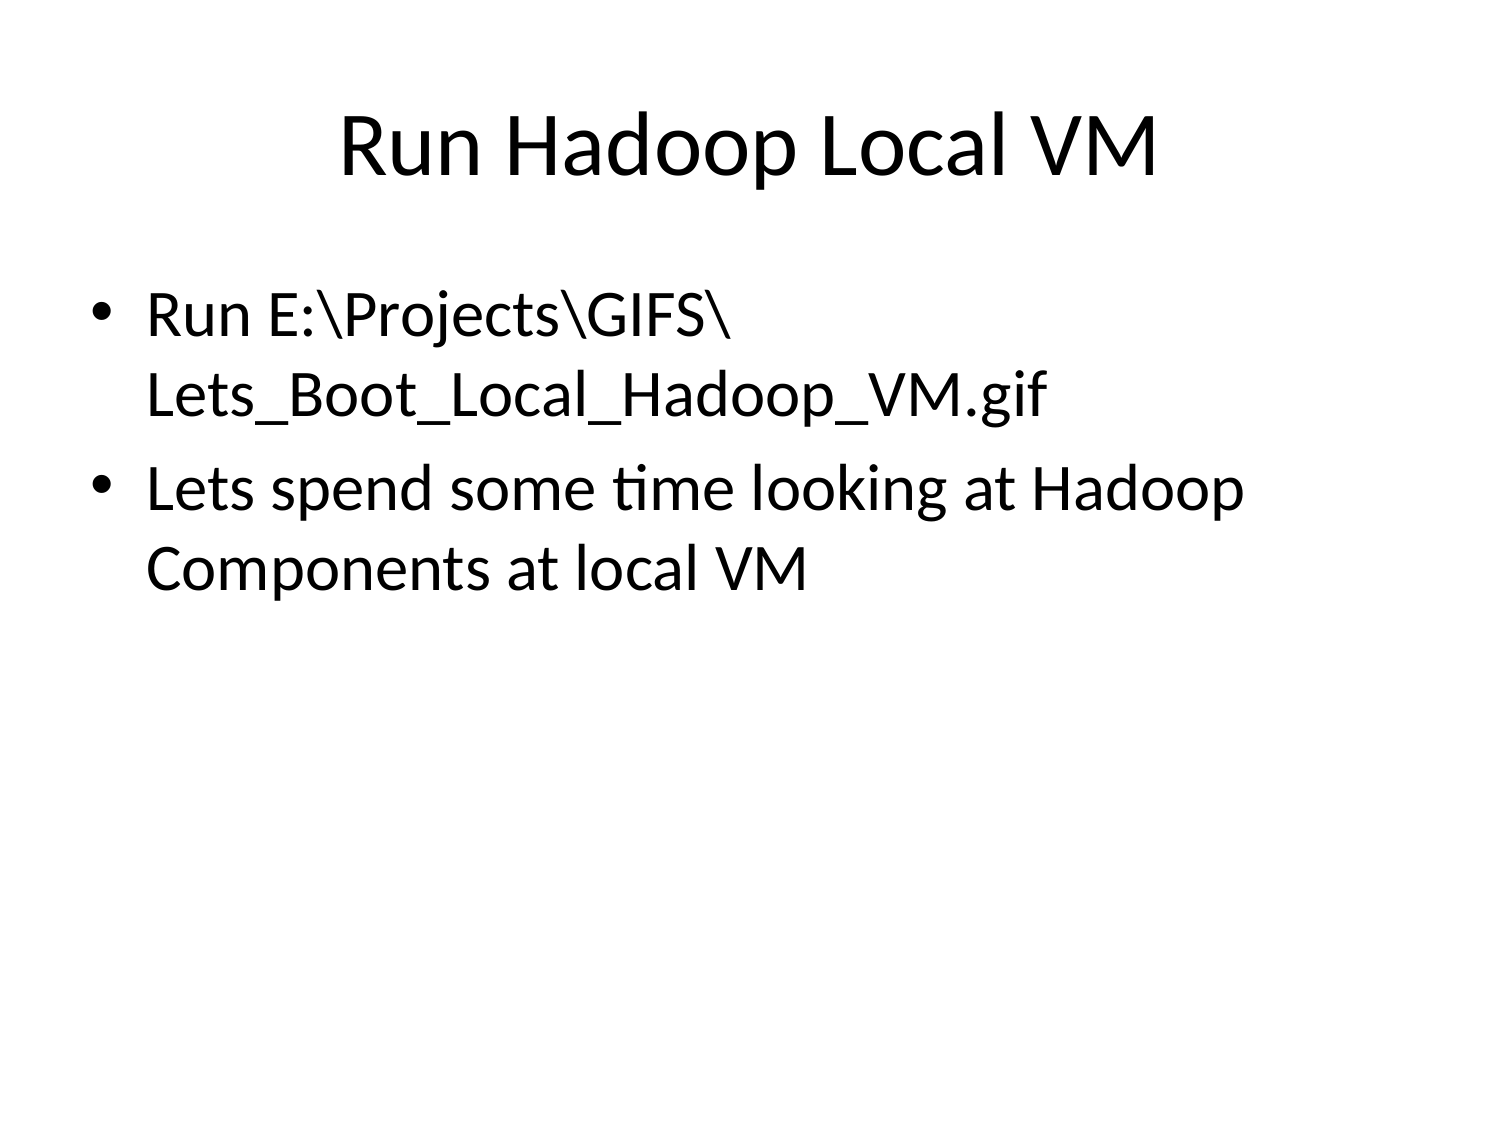

# Run Hadoop Local VM
Run E:\Projects\GIFS\Lets_Boot_Local_Hadoop_VM.gif
Lets spend some time looking at Hadoop Components at local VM